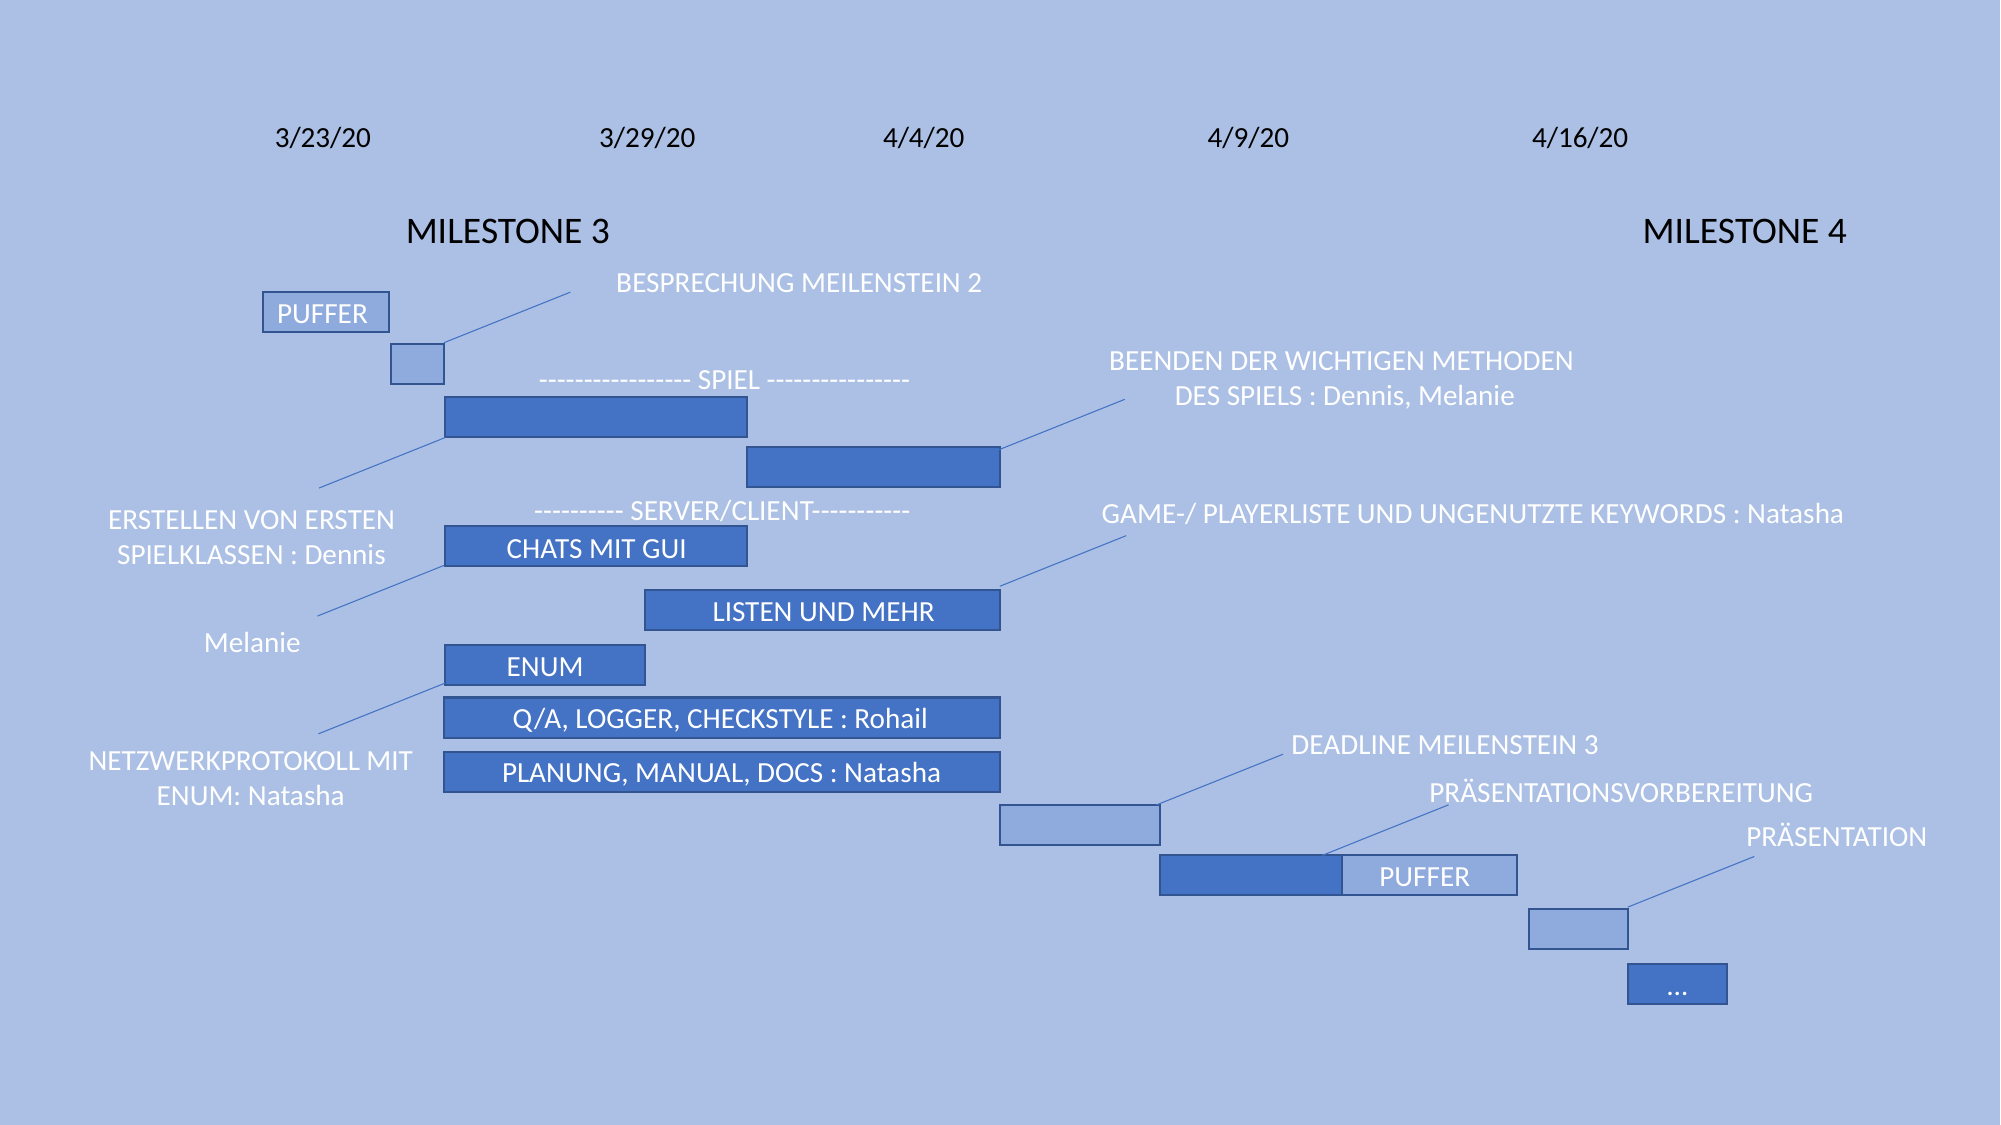

3/23/20
3/29/20
4/4/20
4/9/20
4/16/20
MILESTONE 3
MILESTONE 4
BESPRECHUNG MEILENSTEIN 2
PUFFER

BEENDEN DER WICHTIGEN METHODEN
DES SPIELS : Dennis, Melanie

----------------- SPIEL ----------------

---------- SERVER/CLIENT-----------
GAME-/ PLAYERLISTE UND UNGENUTZTE KEYWORDS : Natasha
ERSTELLEN VON ERSTEN
SPIELKLASSEN : Dennis
CHATS MIT GUI

LISTEN UND MEHR

Melanie
ENUM

Q/A, LOGGER, CHECKSTYLE : Rohail

DEADLINE MEILENSTEIN 3
NETZWERKPROTOKOLL MIT ENUM: Natasha
PLANUNG, MANUAL, DOCS : Natasha

PRÄSENTATIONSVORBEREITUNG

PRÄSENTATION
PUFFER

…